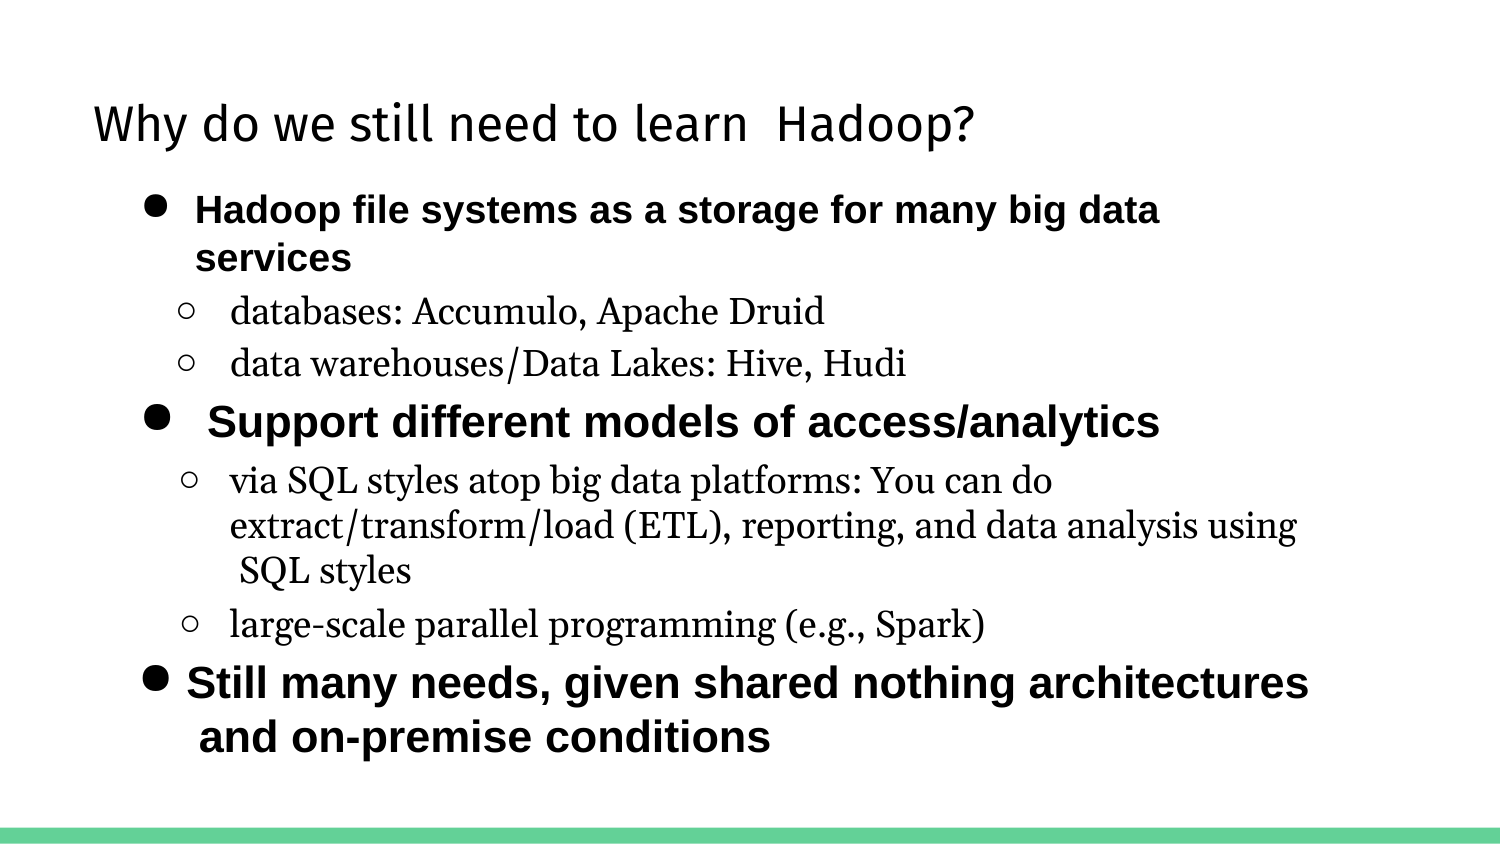

# Why do we still need to learn  Hadoop?
Hadoop file systems as a storage for many big data services
databases: Accumulo, Apache Druid
data warehouses/Data Lakes: Hive, Hudi
Support different models of access/analytics
via SQL styles atop big data platforms: You can do  extract/transform/load (ETL), reporting, and data analysis using  SQL styles
large-scale parallel programming (e.g., Spark)
Still many needs, given shared nothing architectures  and on-premise conditions